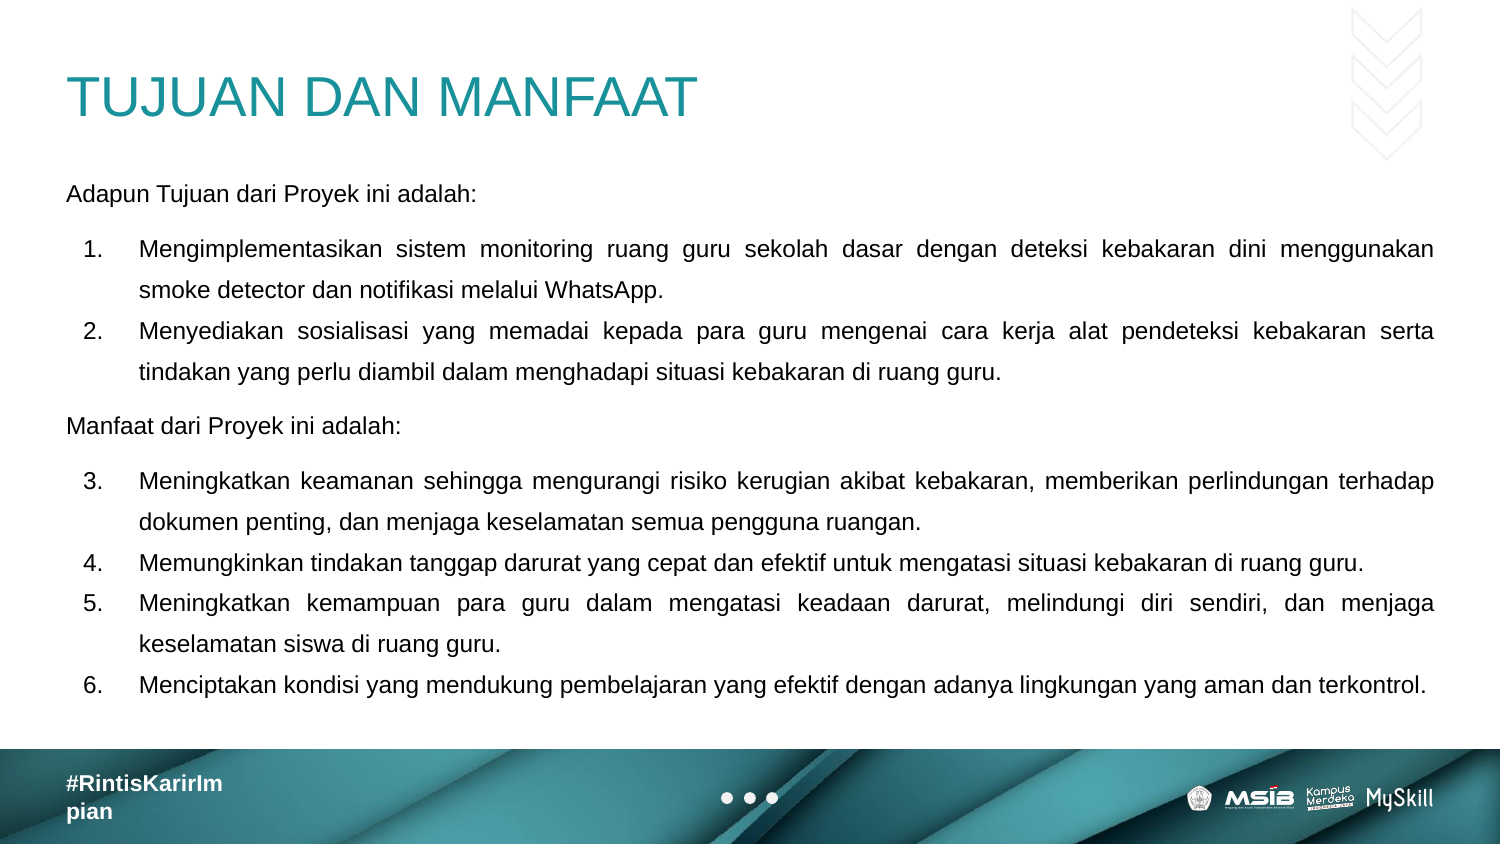

# TUJUAN DAN MANFAAT
Adapun Tujuan dari Proyek ini adalah:
Mengimplementasikan sistem monitoring ruang guru sekolah dasar dengan deteksi kebakaran dini menggunakan smoke detector dan notifikasi melalui WhatsApp.
Menyediakan sosialisasi yang memadai kepada para guru mengenai cara kerja alat pendeteksi kebakaran serta tindakan yang perlu diambil dalam menghadapi situasi kebakaran di ruang guru.
Manfaat dari Proyek ini adalah:
Meningkatkan keamanan sehingga mengurangi risiko kerugian akibat kebakaran, memberikan perlindungan terhadap dokumen penting, dan menjaga keselamatan semua pengguna ruangan.
Memungkinkan tindakan tanggap darurat yang cepat dan efektif untuk mengatasi situasi kebakaran di ruang guru.
Meningkatkan kemampuan para guru dalam mengatasi keadaan darurat, melindungi diri sendiri, dan menjaga keselamatan siswa di ruang guru.
Menciptakan kondisi yang mendukung pembelajaran yang efektif dengan adanya lingkungan yang aman dan terkontrol.